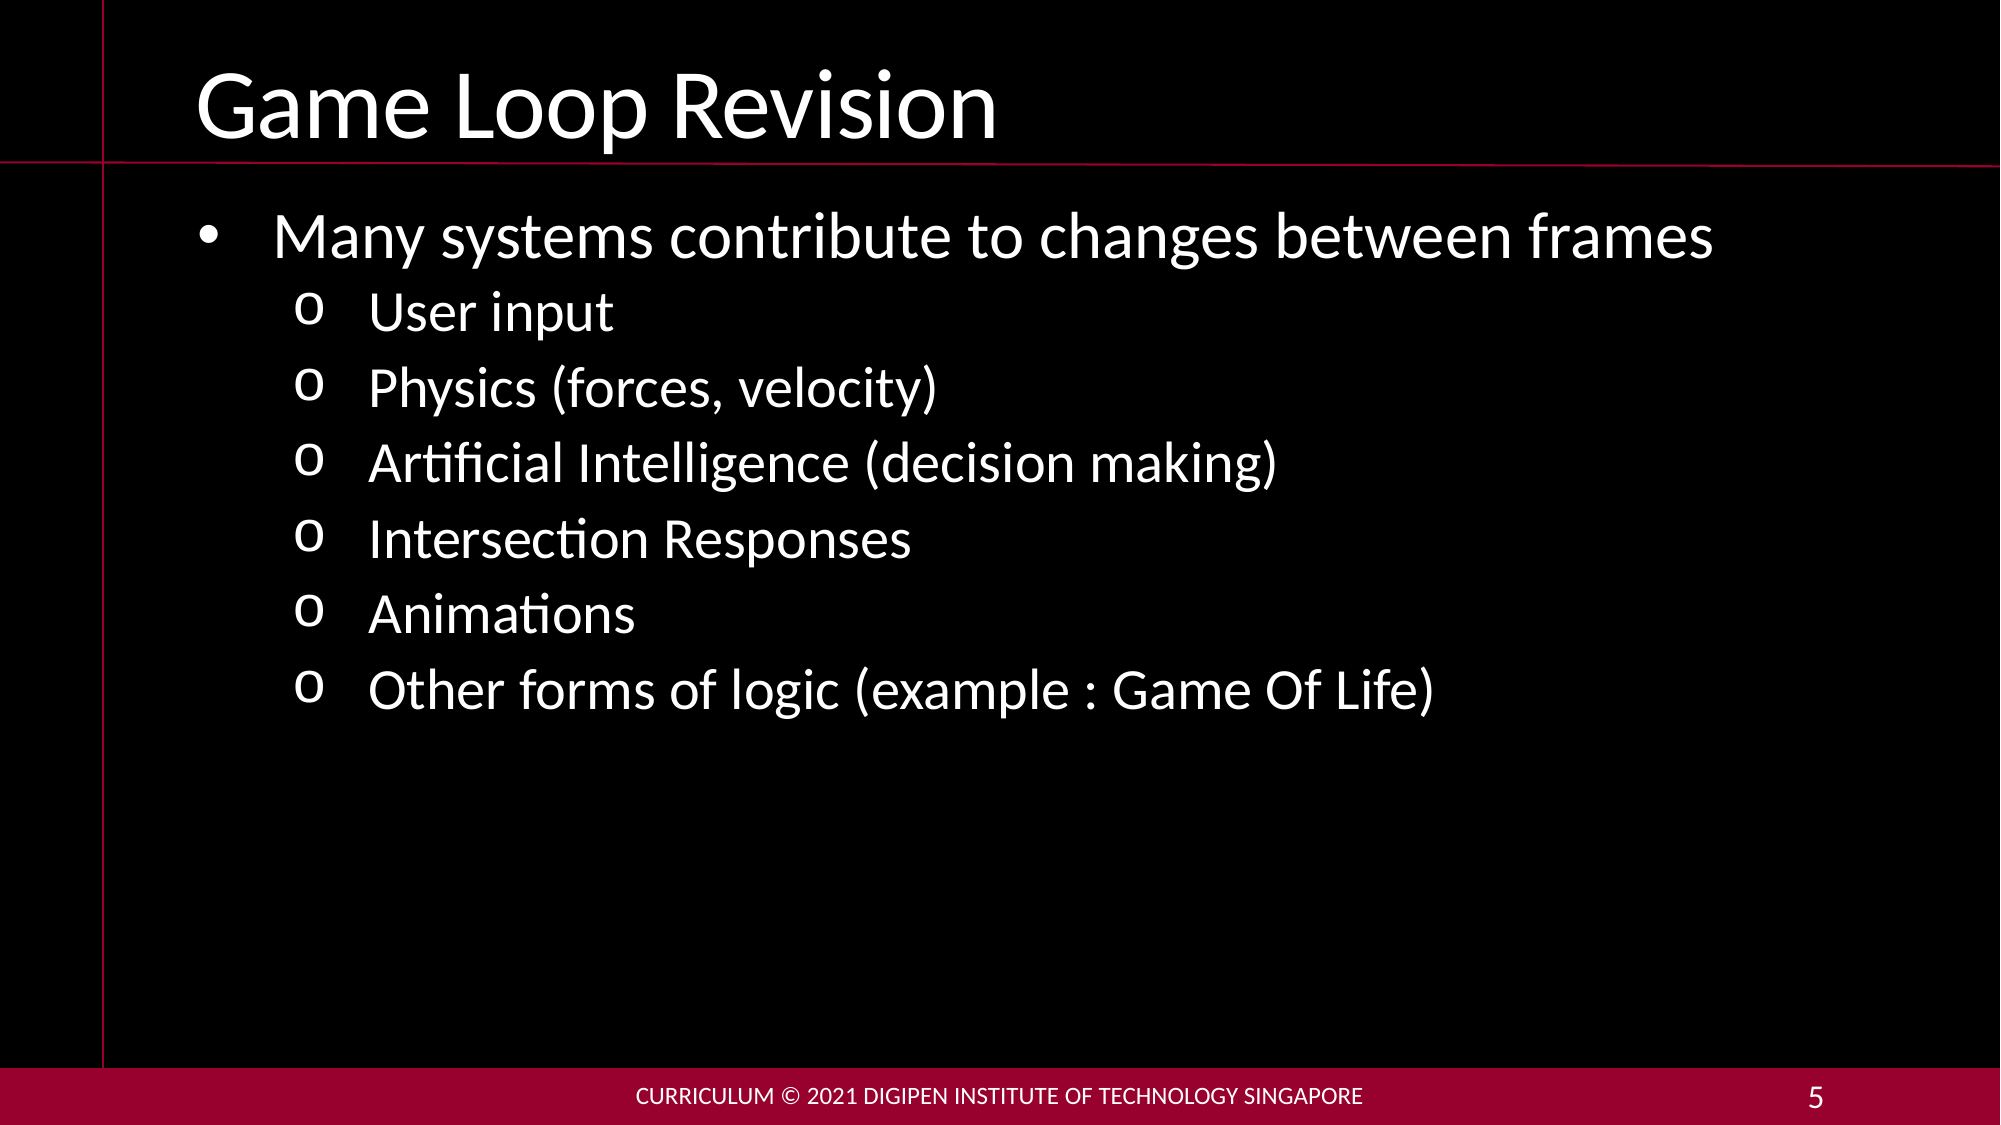

# Game Loop Revision
Many systems contribute to changes between frames
User input
Physics (forces, velocity)
Artificial Intelligence (decision making)
Intersection Responses
Animations
Other forms of logic (example : Game Of Life)
Curriculum © 2021 DigiPen Institute of Technology Singapore
5